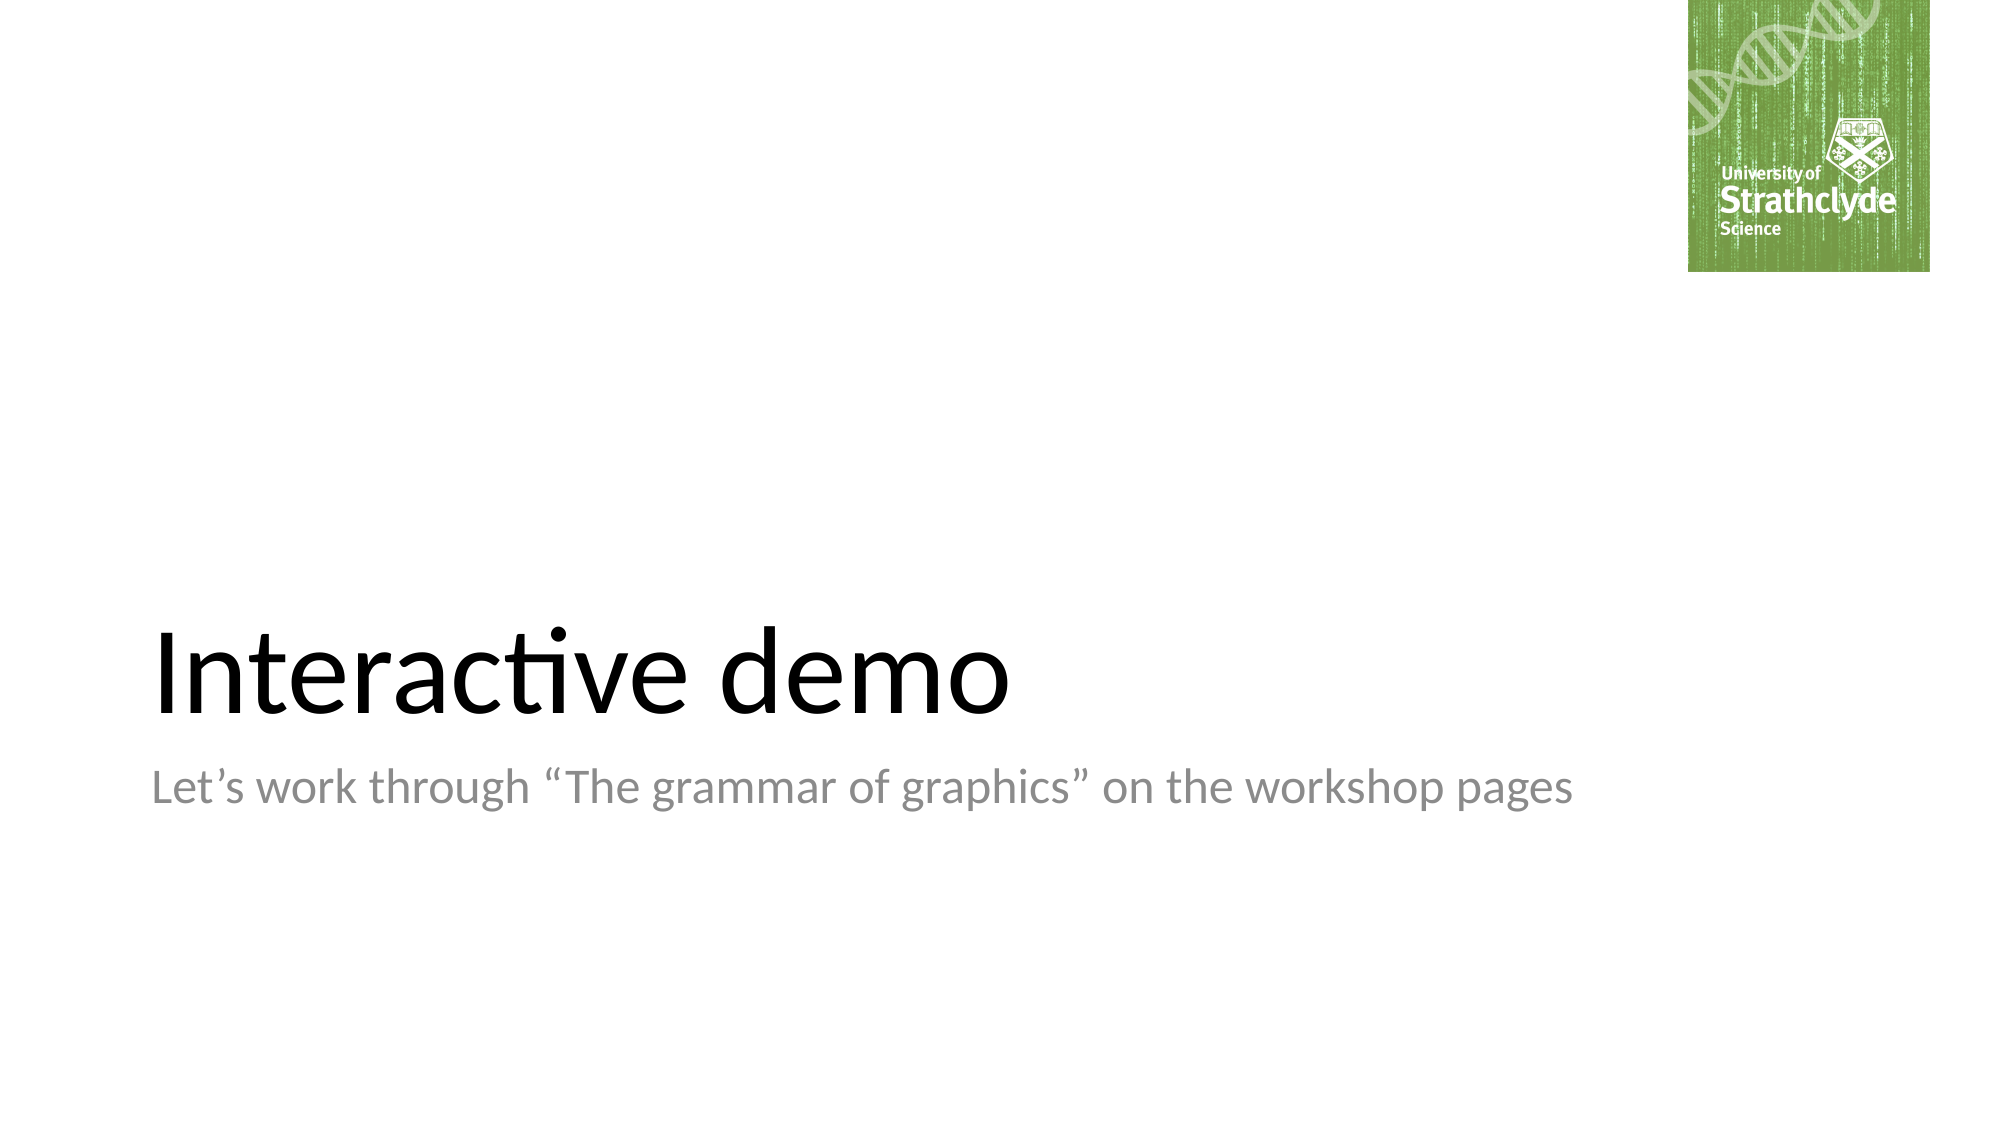

# Interactive demo
Let’s work through “The grammar of graphics” on the workshop pages